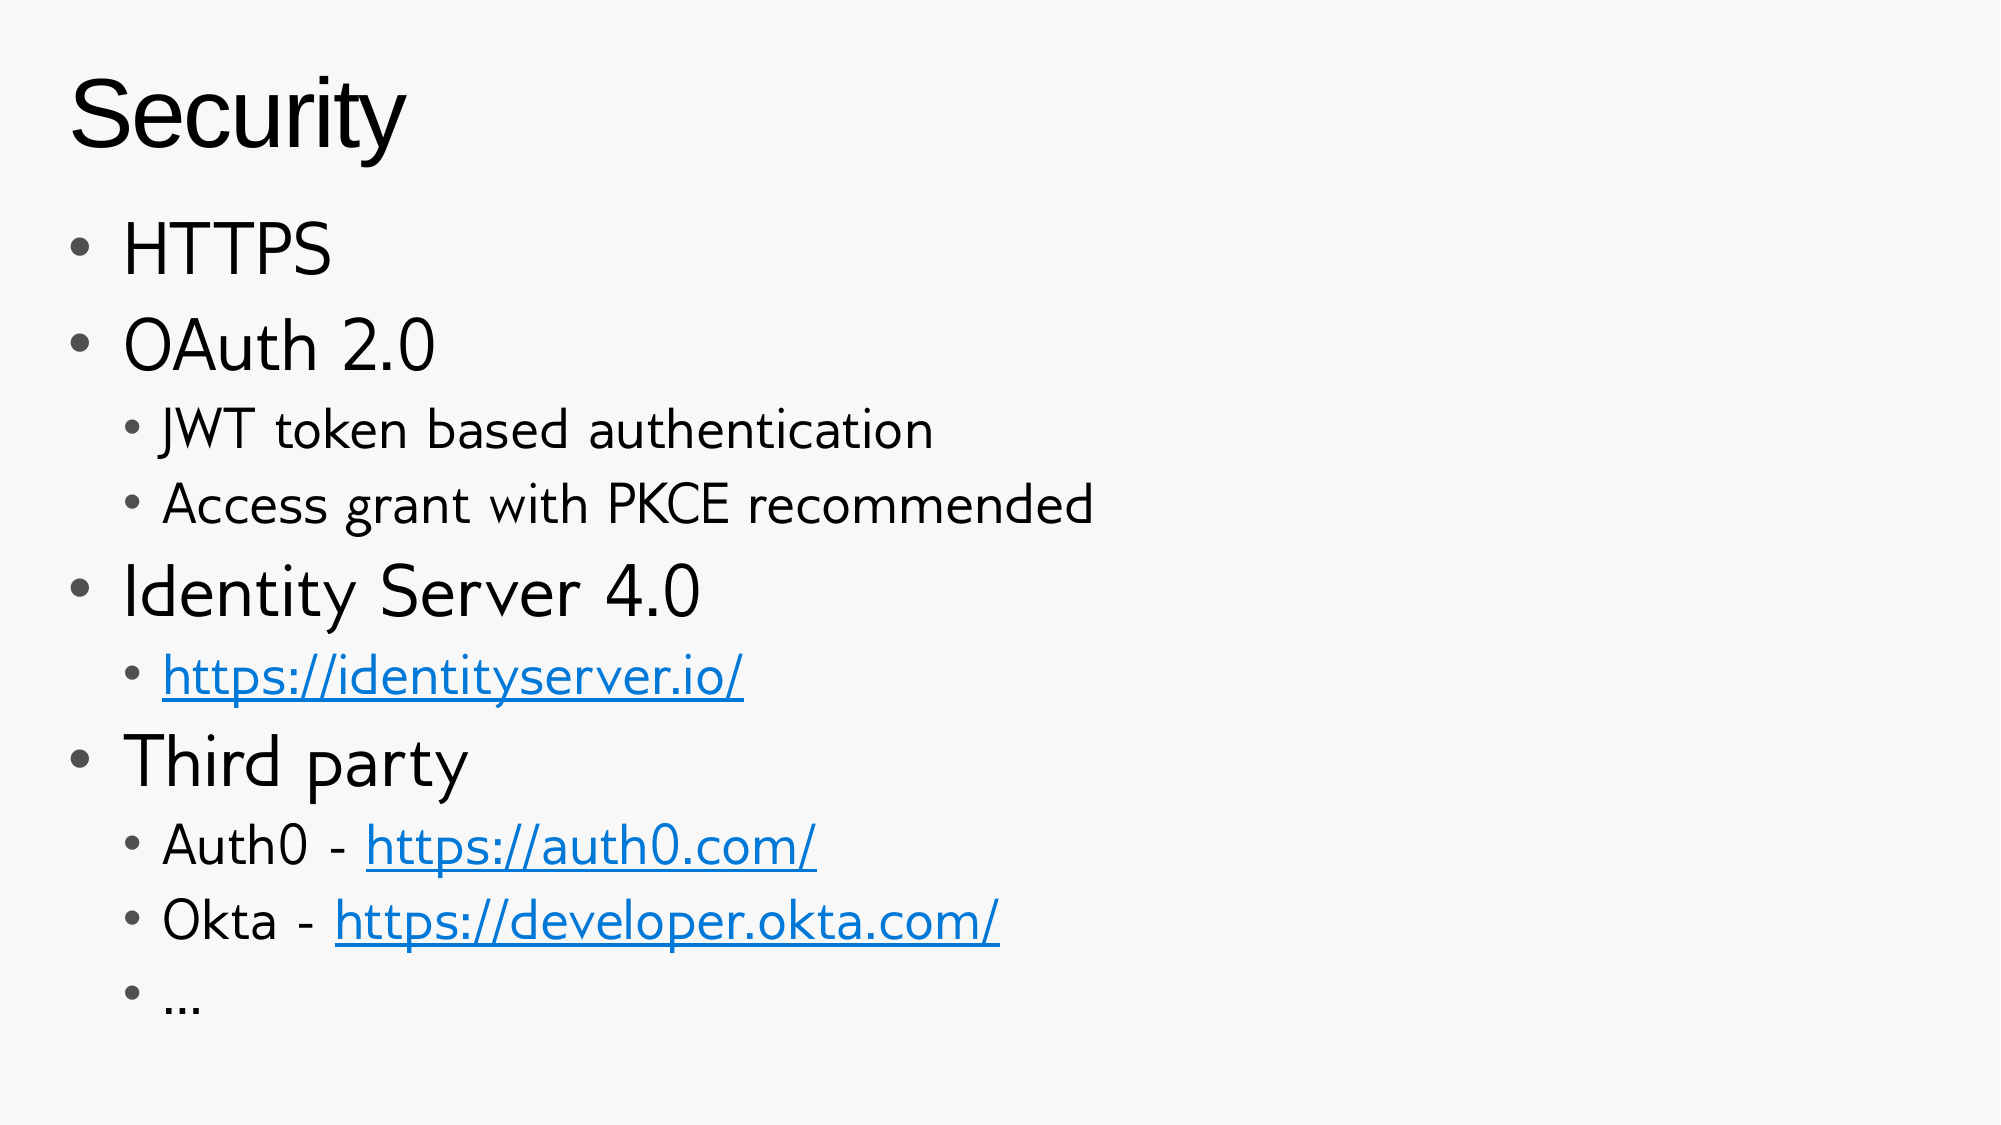

# Security
HTTPS
OAuth 2.0
JWT token based authentication
Access grant with PKCE recommended
Identity Server 4.0
https://identityserver.io/
Third party
Auth0 - https://auth0.com/
Okta - https://developer.okta.com/
…